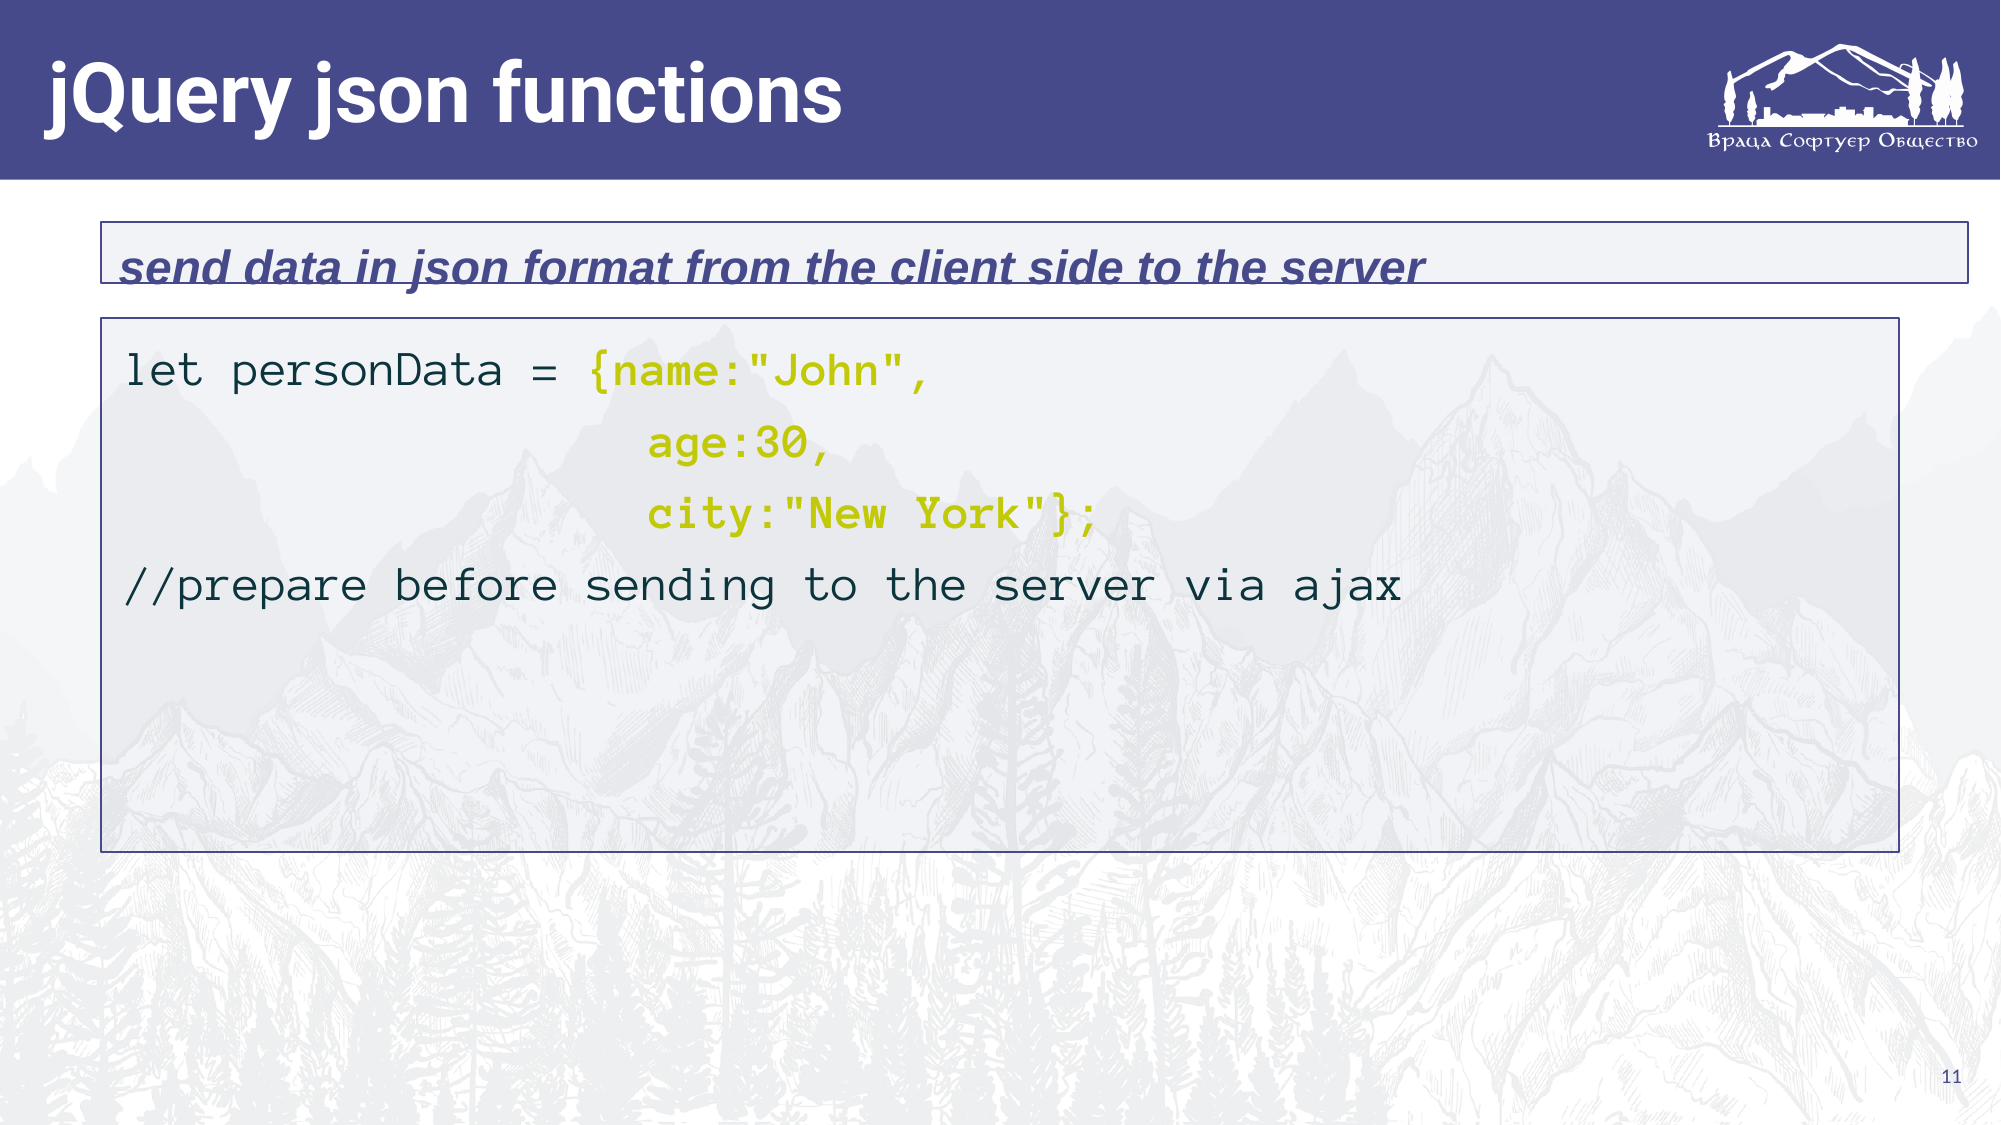

# jQuery json functions
send data in json format from the client side to the server

let personData = {name:"John",
age:30,
city:"New York"};
//prepare before sending to the server via ajax
11